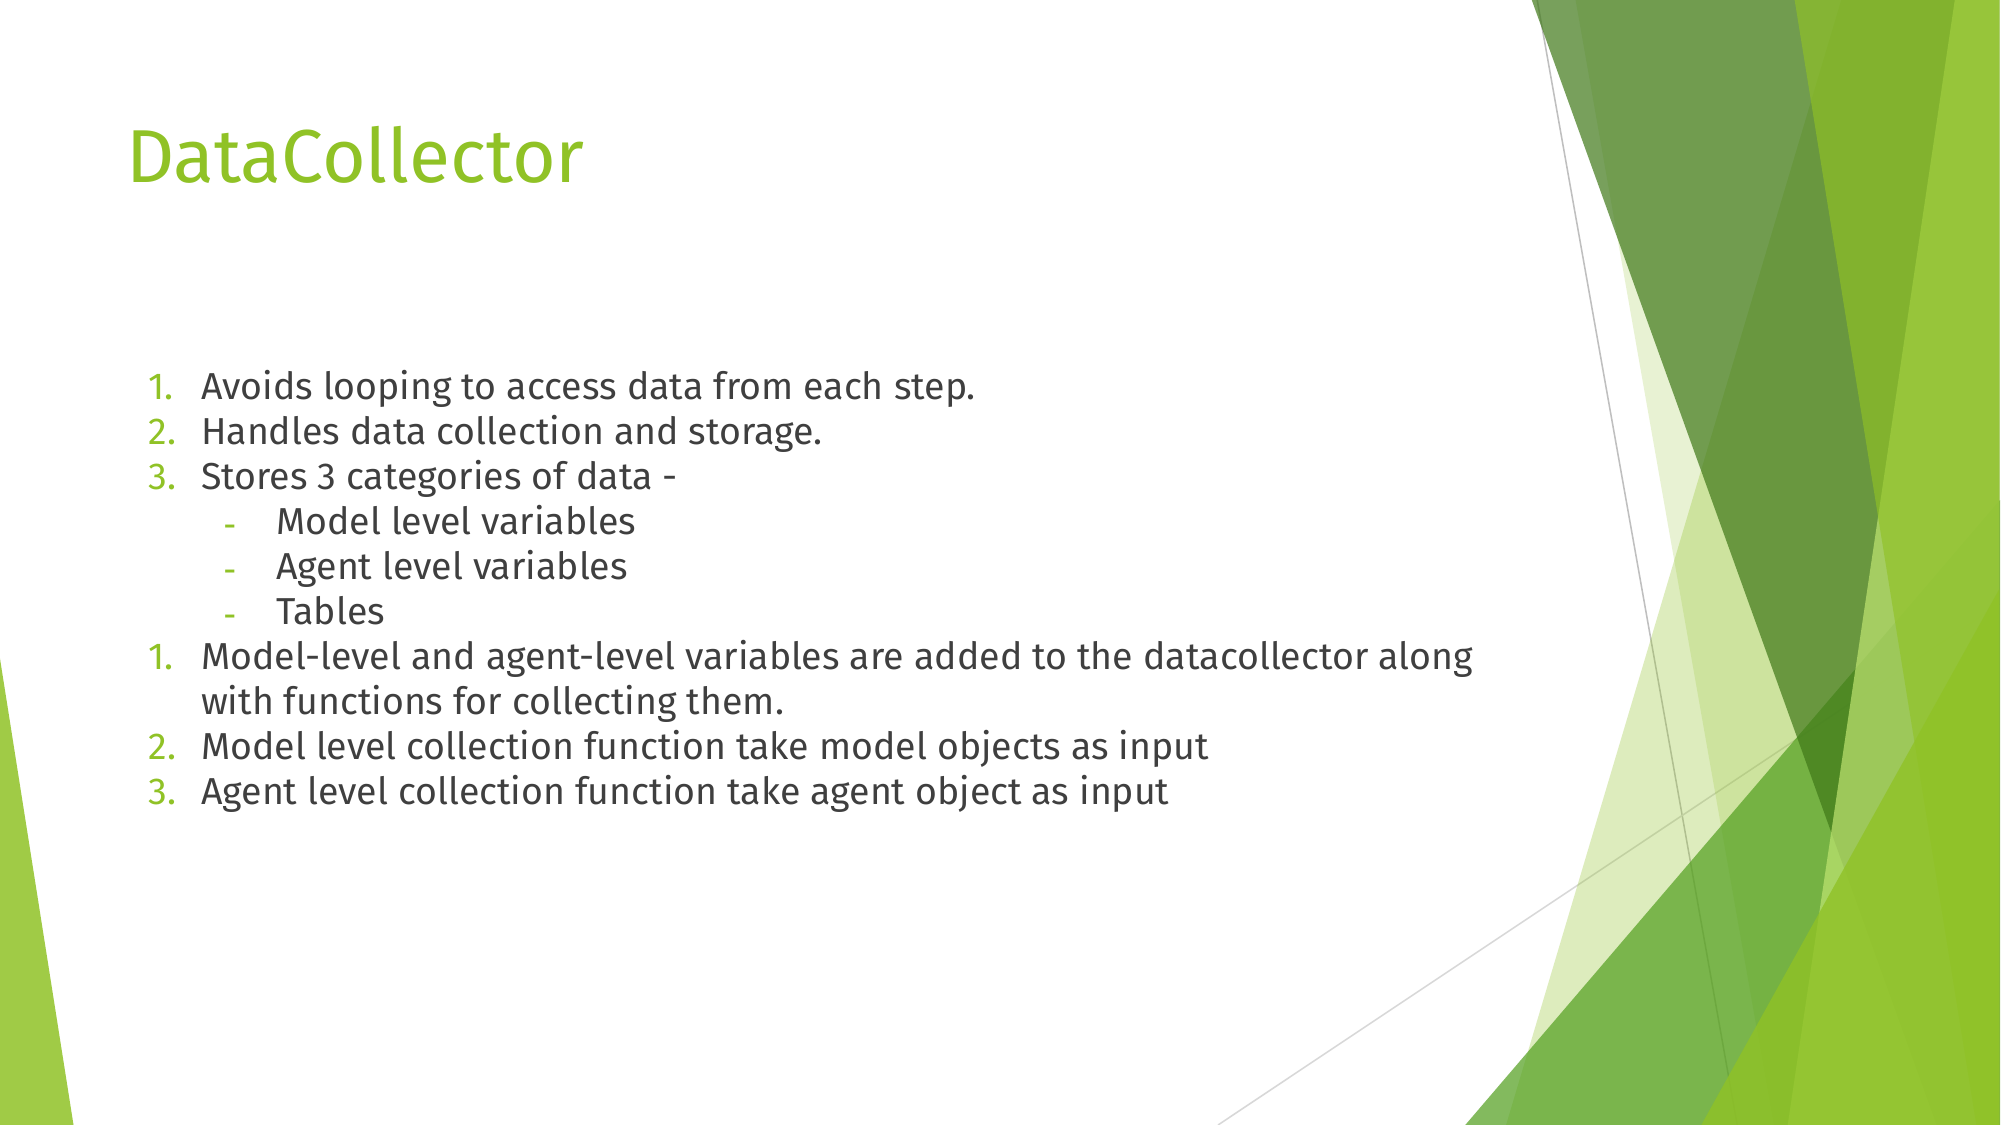

# DataCollector
Avoids looping to access data from each step.
Handles data collection and storage.
Stores 3 categories of data -
Model level variables
Agent level variables
Tables
Model-level and agent-level variables are added to the datacollector along with functions for collecting them.
Model level collection function take model objects as input
Agent level collection function take agent object as input